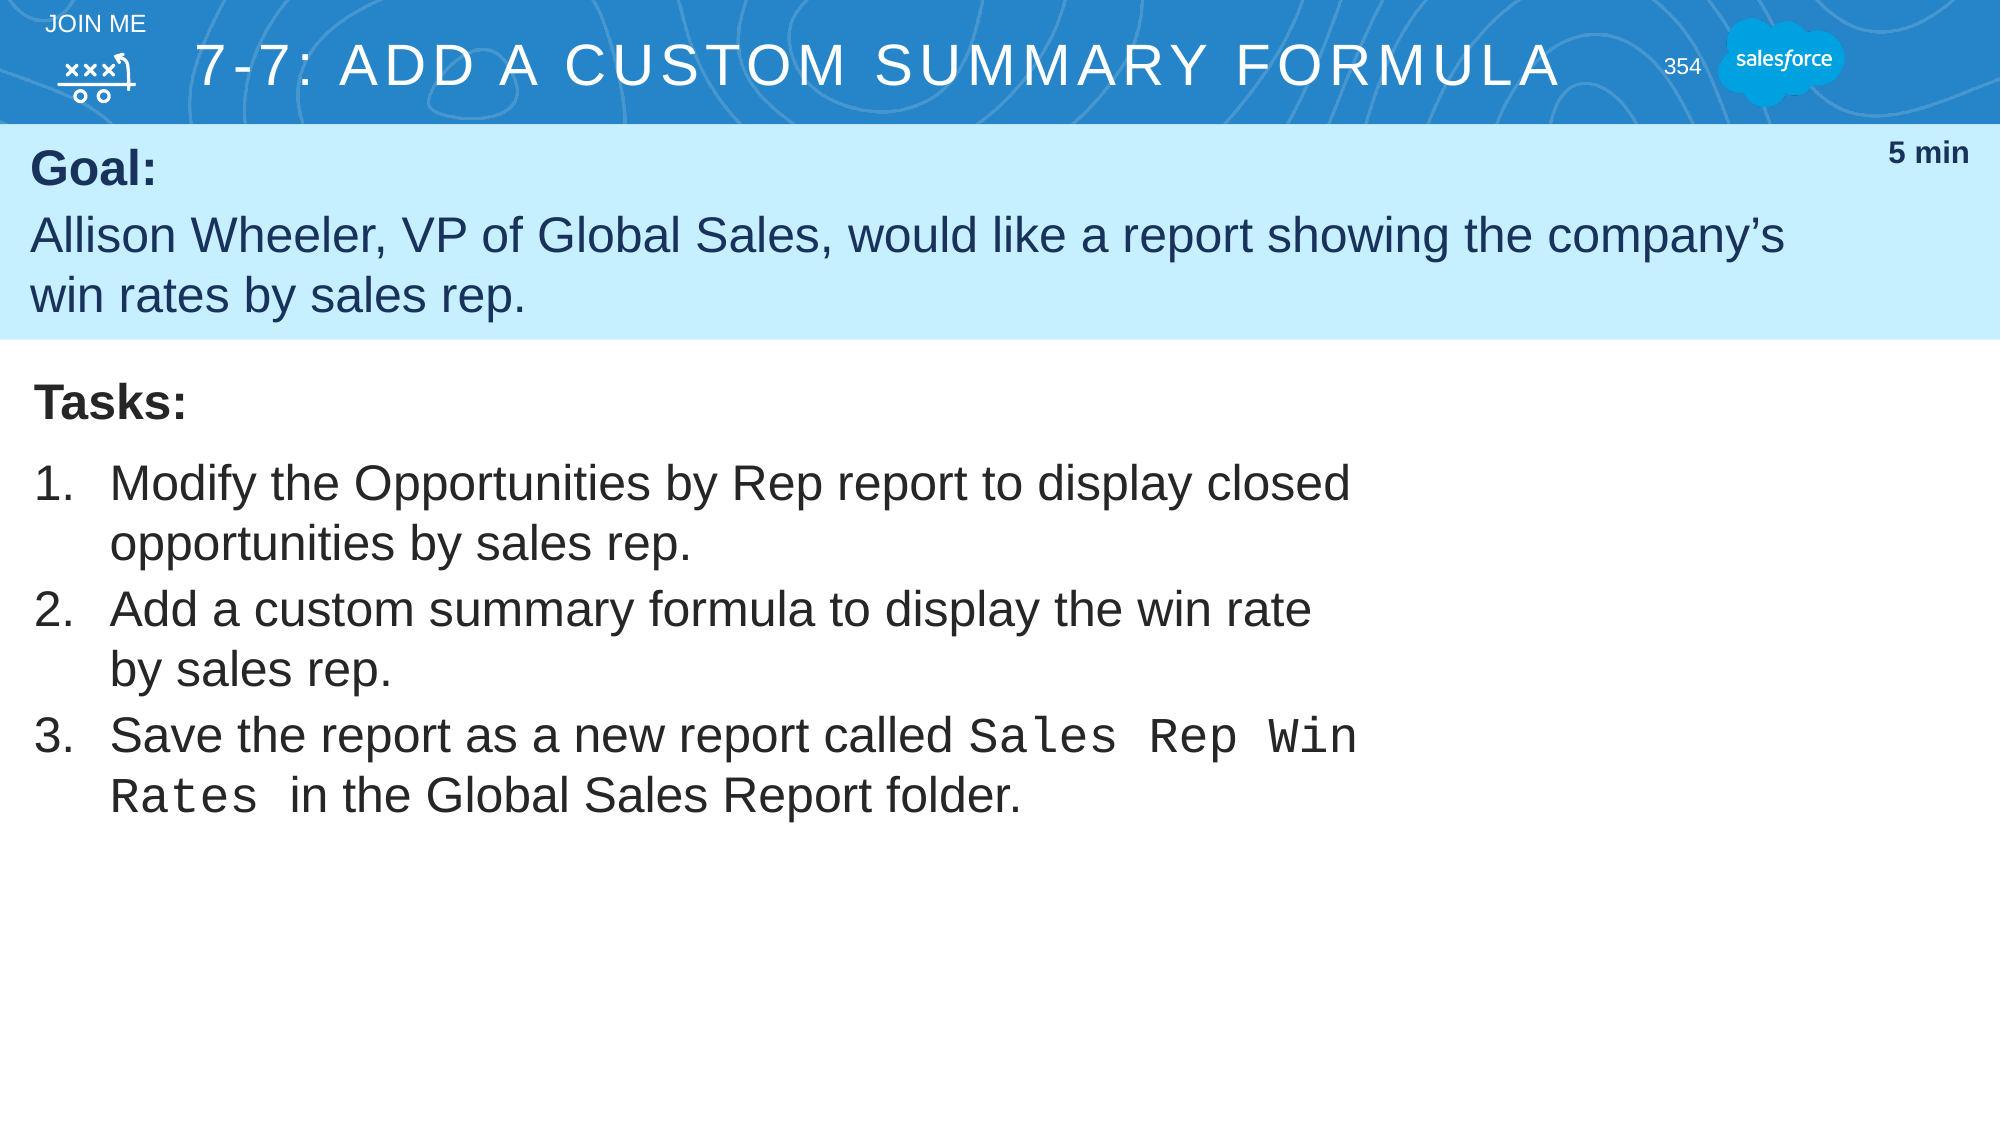

Join me
# 7-7: Add a Custom Summary Formula
354
Goal:
Allison Wheeler, VP of Global Sales, would like a report showing the company’s
win rates by sales rep.
5 min
Tasks:
Modify the Opportunities by Rep report to display closed opportunities by sales rep.
Add a custom summary formula to display the win rate by sales rep.
Save the report as a new report called Sales Rep Win Rates in the Global Sales Report folder.